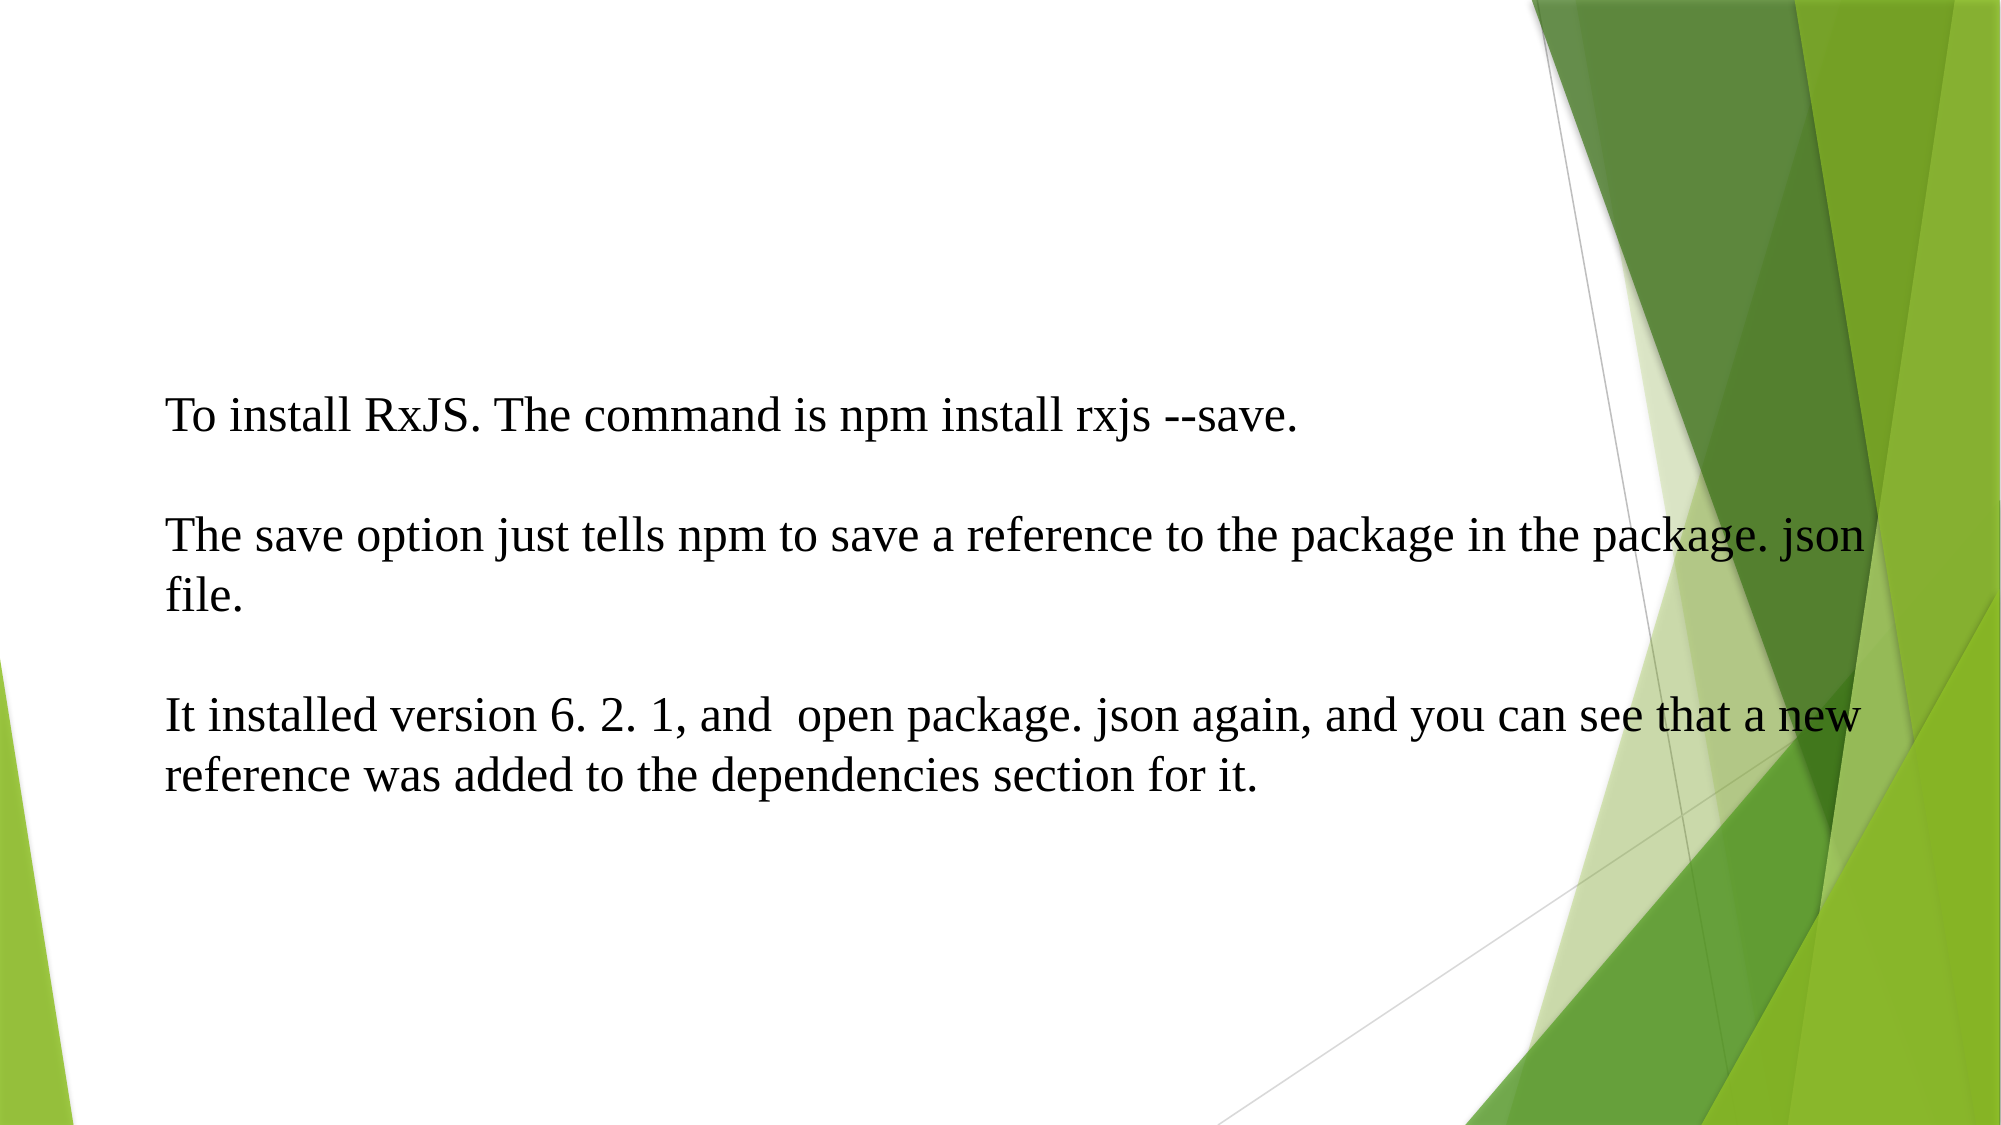

To install RxJS. The command is npm install rxjs --save.

The save option just tells npm to save a reference to the package in the package. json file.

It installed version 6. 2. 1, and  open package. json again, and you can see that a new reference was added to the dependencies section for it.